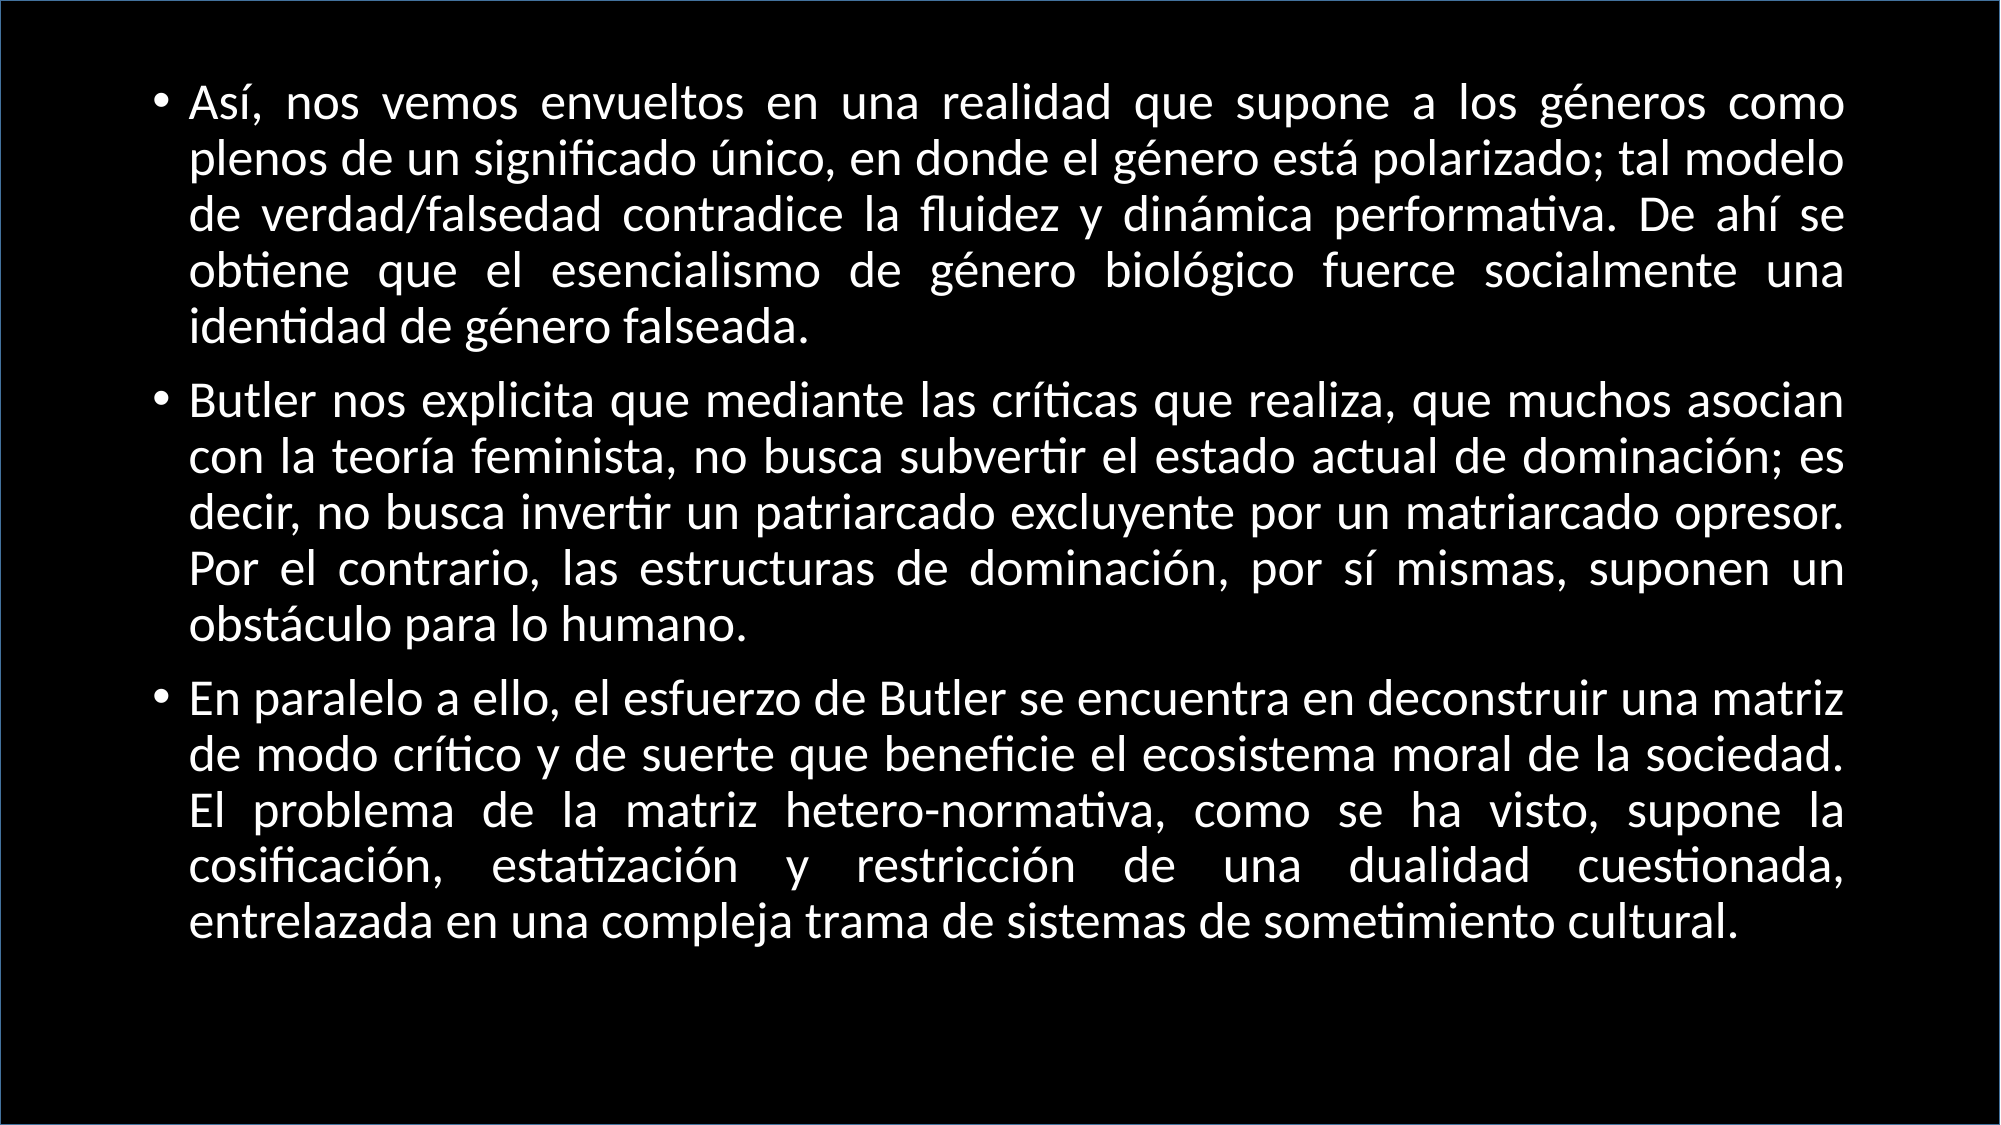

Así, nos vemos envueltos en una realidad que supone a los géneros como plenos de un significado único, en donde el género está polarizado; tal modelo de verdad/falsedad contradice la fluidez y dinámica performativa. De ahí se obtiene que el esencialismo de género biológico fuerce socialmente una identidad de género falseada.
Butler nos explicita que mediante las críticas que realiza, que muchos asocian con la teoría feminista, no busca subvertir el estado actual de dominación; es decir, no busca invertir un patriarcado excluyente por un matriarcado opresor. Por el contrario, las estructuras de dominación, por sí mismas, suponen un obstáculo para lo humano.
En paralelo a ello, el esfuerzo de Butler se encuentra en deconstruir una matriz de modo crítico y de suerte que beneficie el ecosistema moral de la sociedad. El problema de la matriz hetero-normativa, como se ha visto, supone la cosificación, estatización y restricción de una dualidad cuestionada, entrelazada en una compleja trama de sistemas de sometimiento cultural.